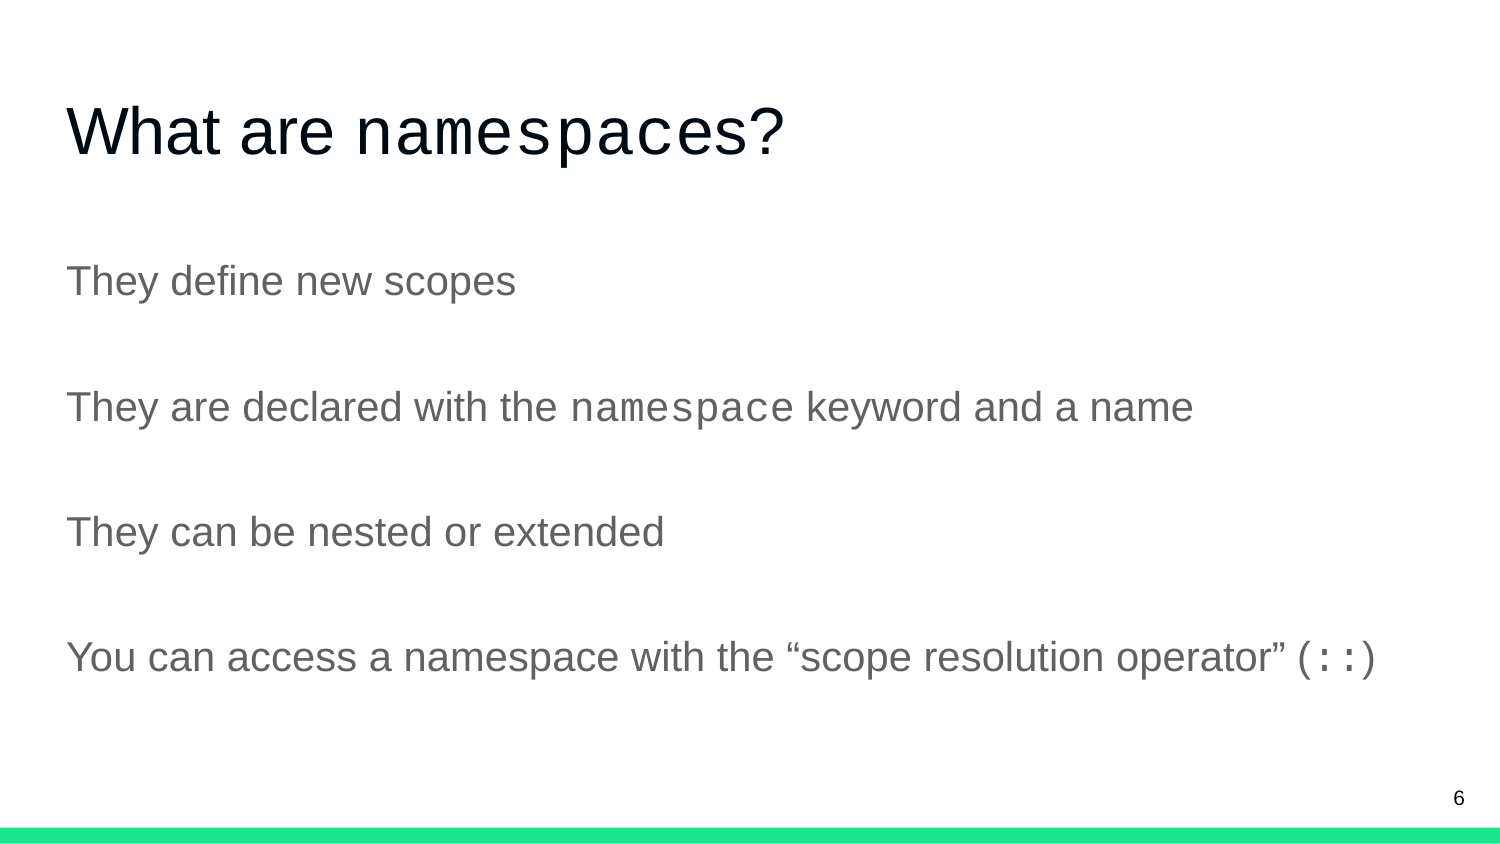

# What are namespaces?
They define new scopes
They are declared with the namespace keyword and a name
They can be nested or extended
You can access a namespace with the “scope resolution operator” (::)

6